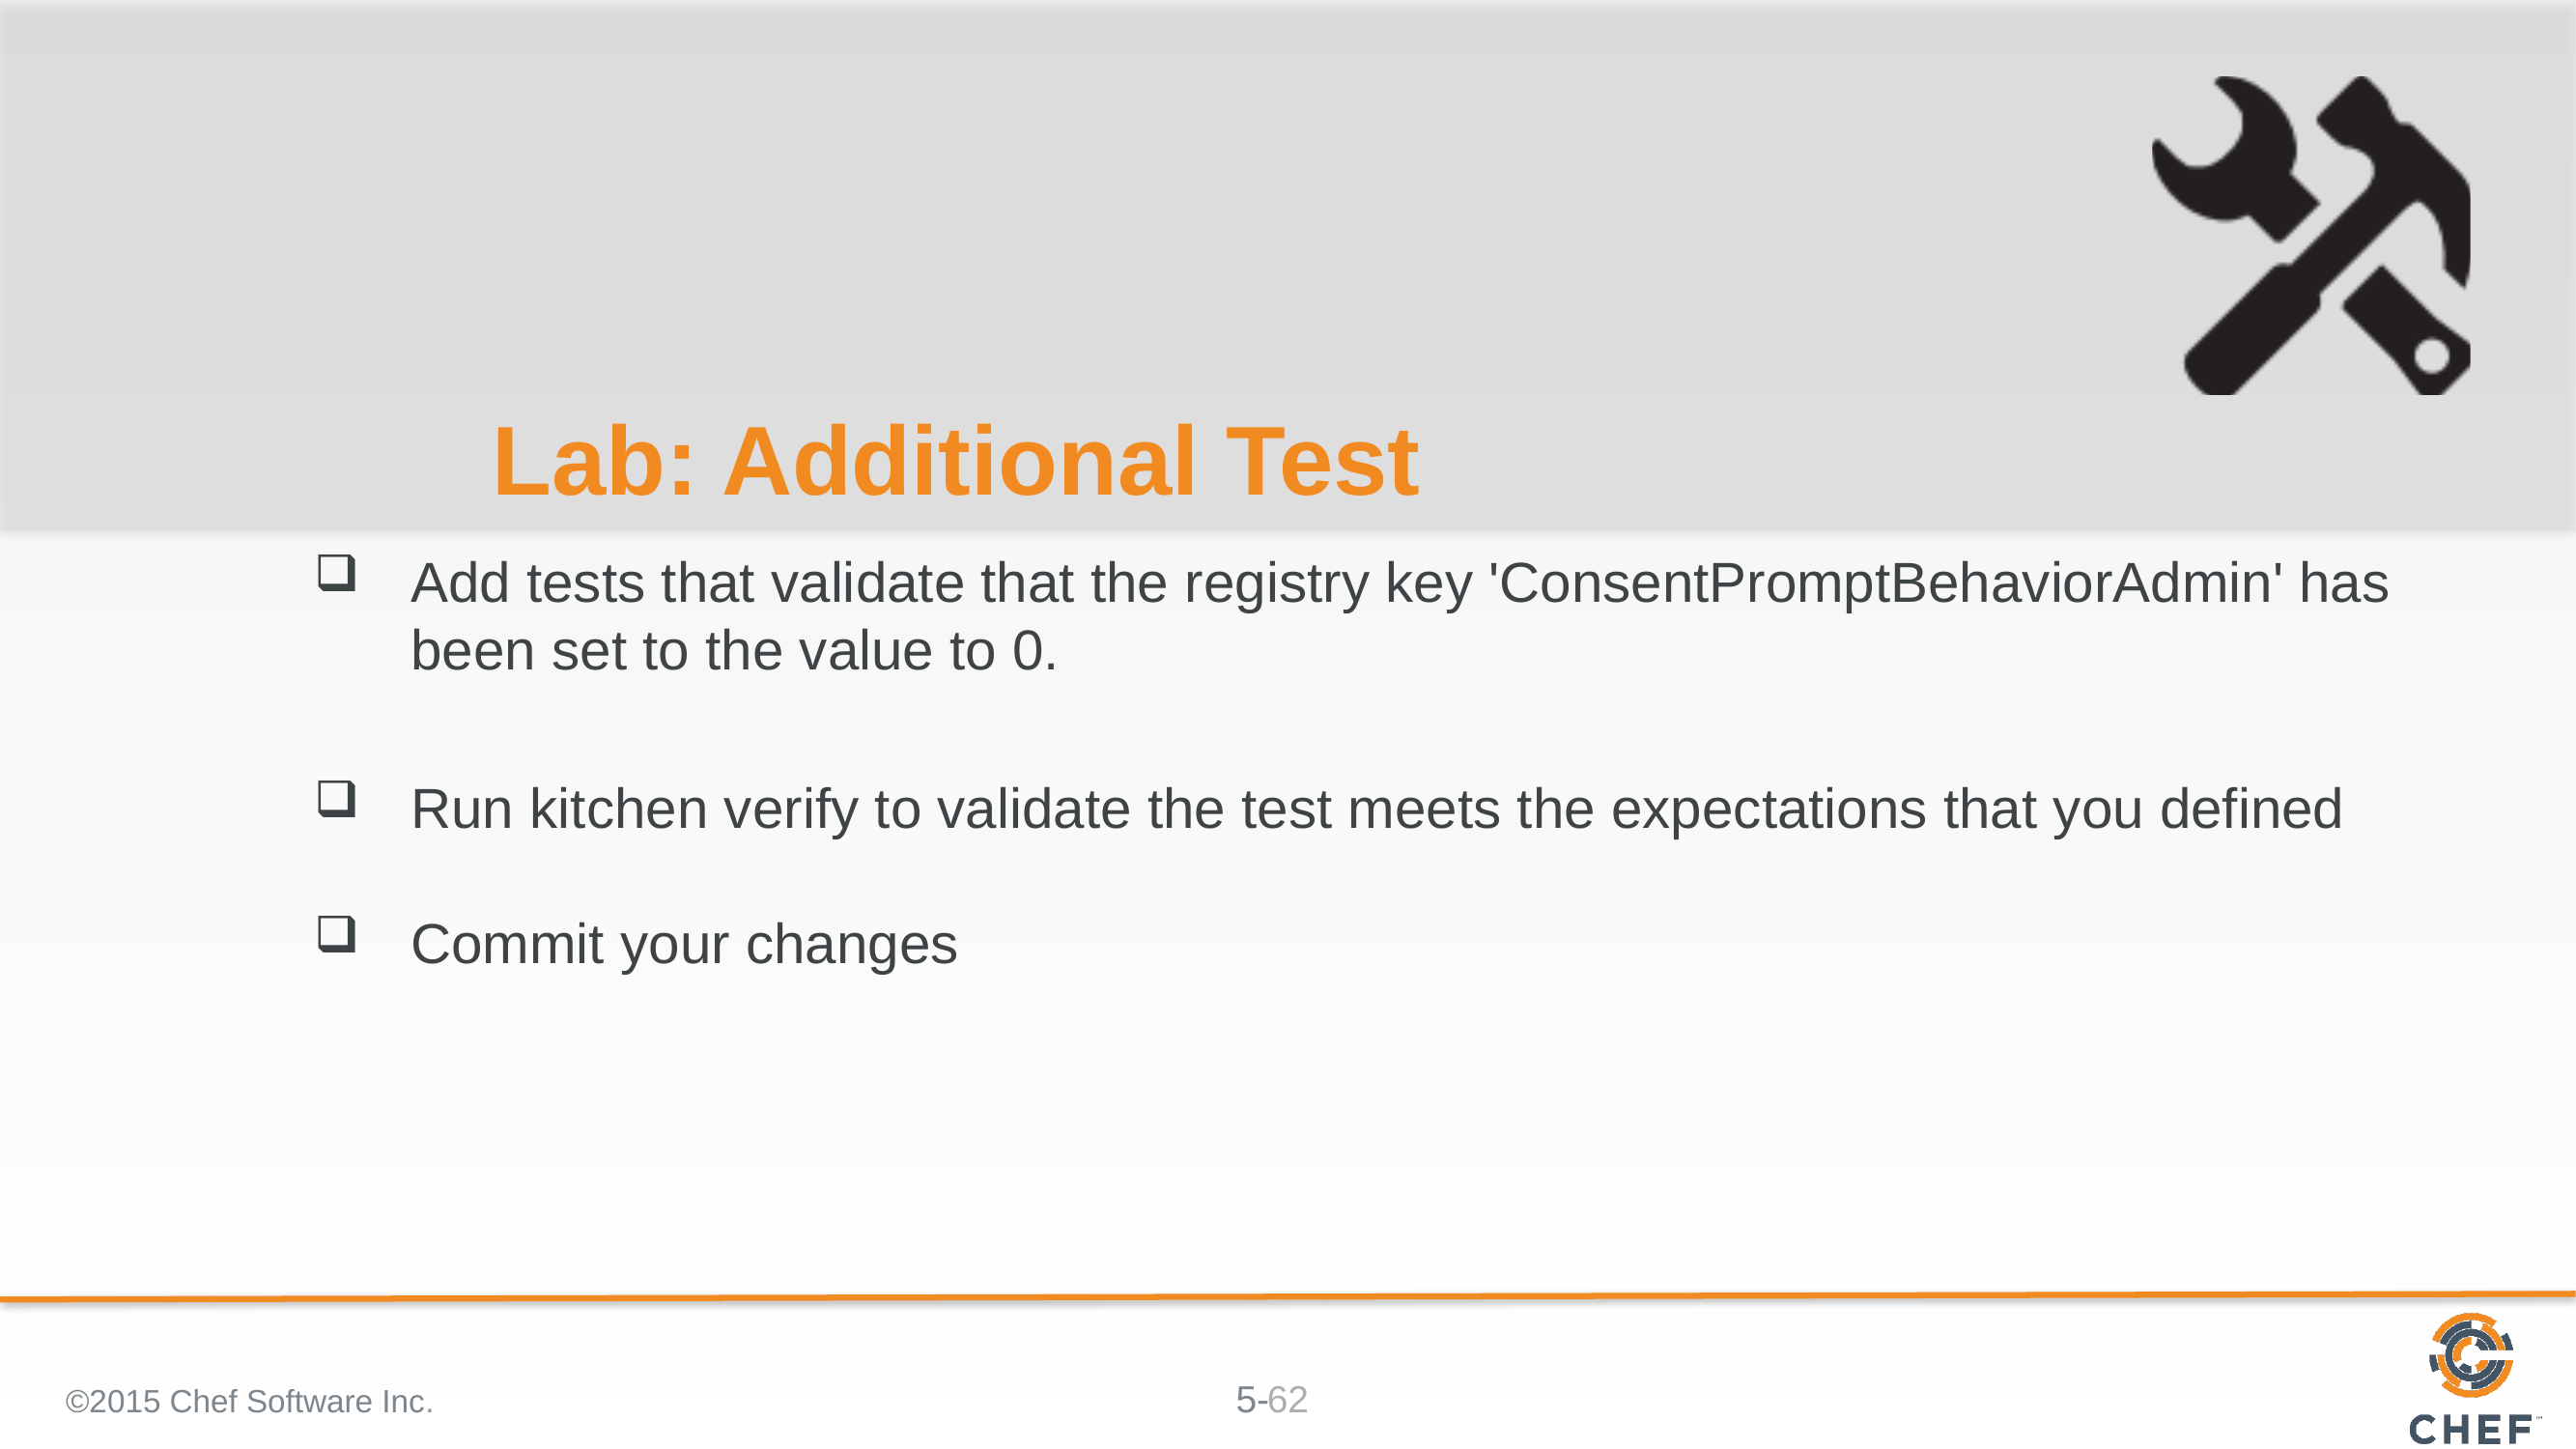

# Lab: Additional Test
Add tests that validate that the registry key 'ConsentPromptBehaviorAdmin' has been set to the value to 0.

Run kitchen verify to validate the test meets the expectations that you defined

Commit your changes

©2015 Chef Software Inc.
62